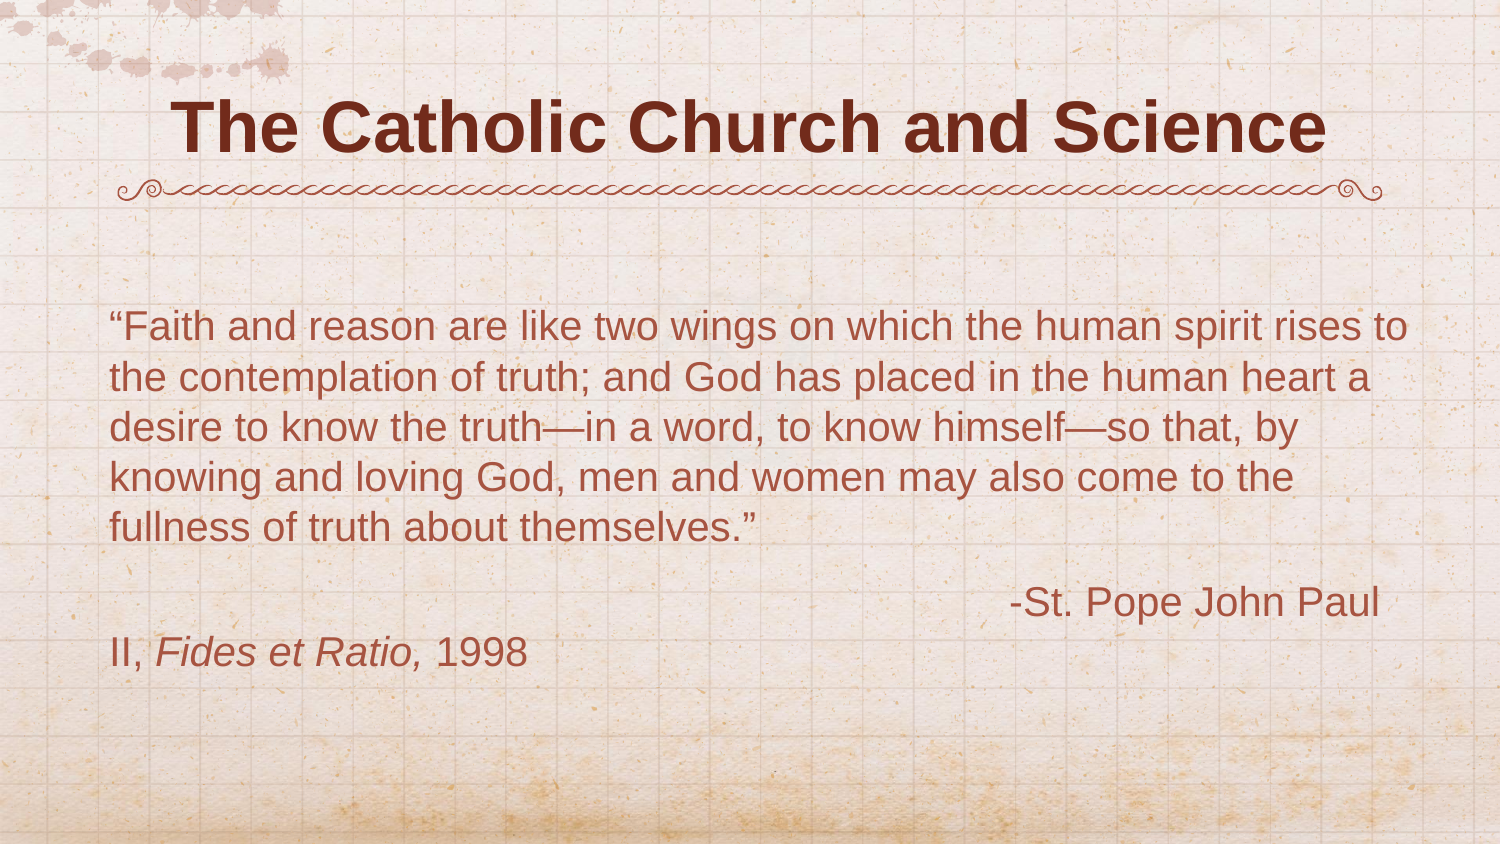

# The Catholic Church and Science
“Faith and reason are like two wings on which the human spirit rises to the contemplation of truth; and God has placed in the human heart a desire to know the truth—in a word, to know himself—so that, by knowing and loving God, men and women may also come to the fullness of truth about themselves.”
						-St. Pope John Paul II, Fides et Ratio, 1998